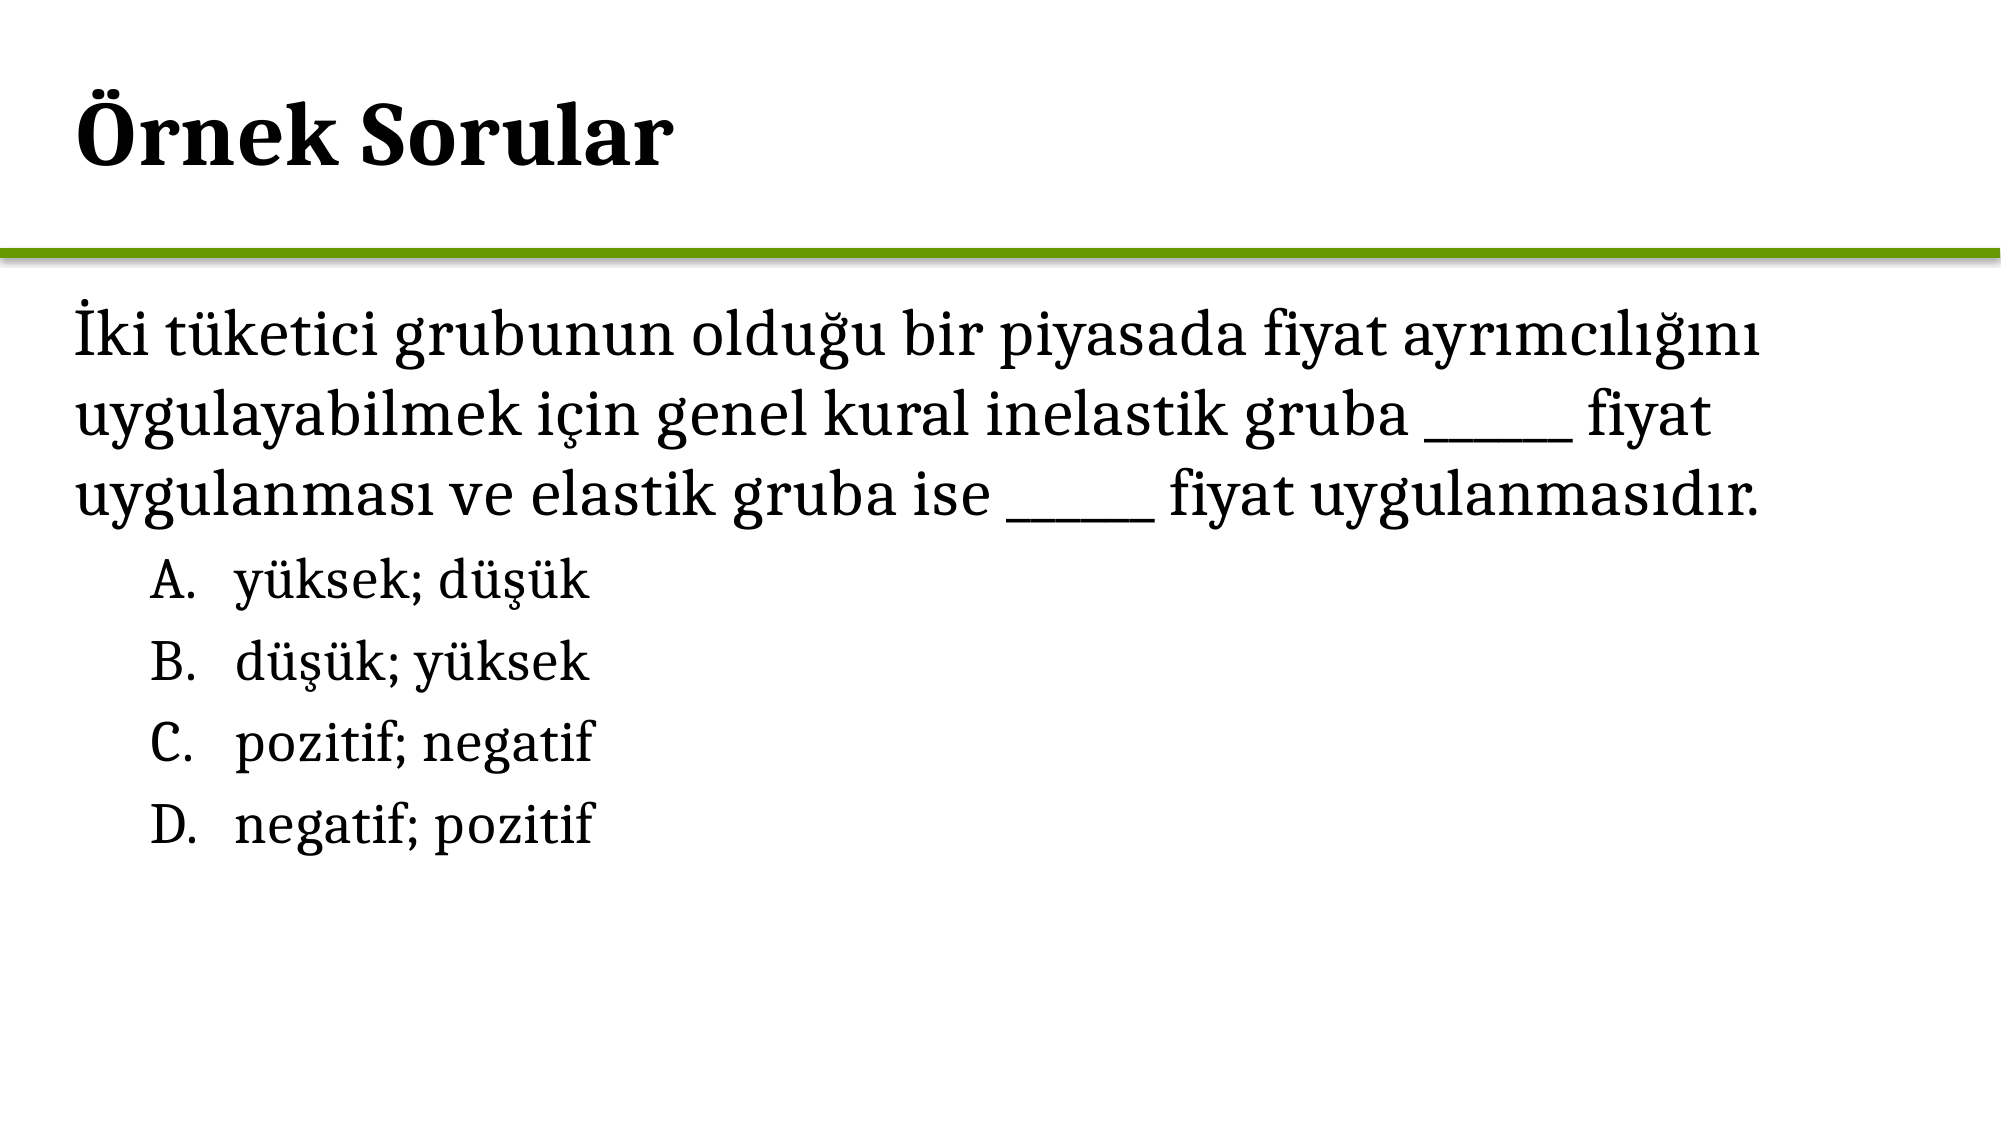

Örnek Sorular
İki tüketici grubunun olduğu bir piyasada fiyat ayrımcılığını uygulayabilmek için genel kural inelastik gruba ______ fiyat uygulanması ve elastik gruba ise ______ fiyat uygulanmasıdır.
yüksek; düşük
düşük; yüksek
pozitif; negatif
negatif; pozitif